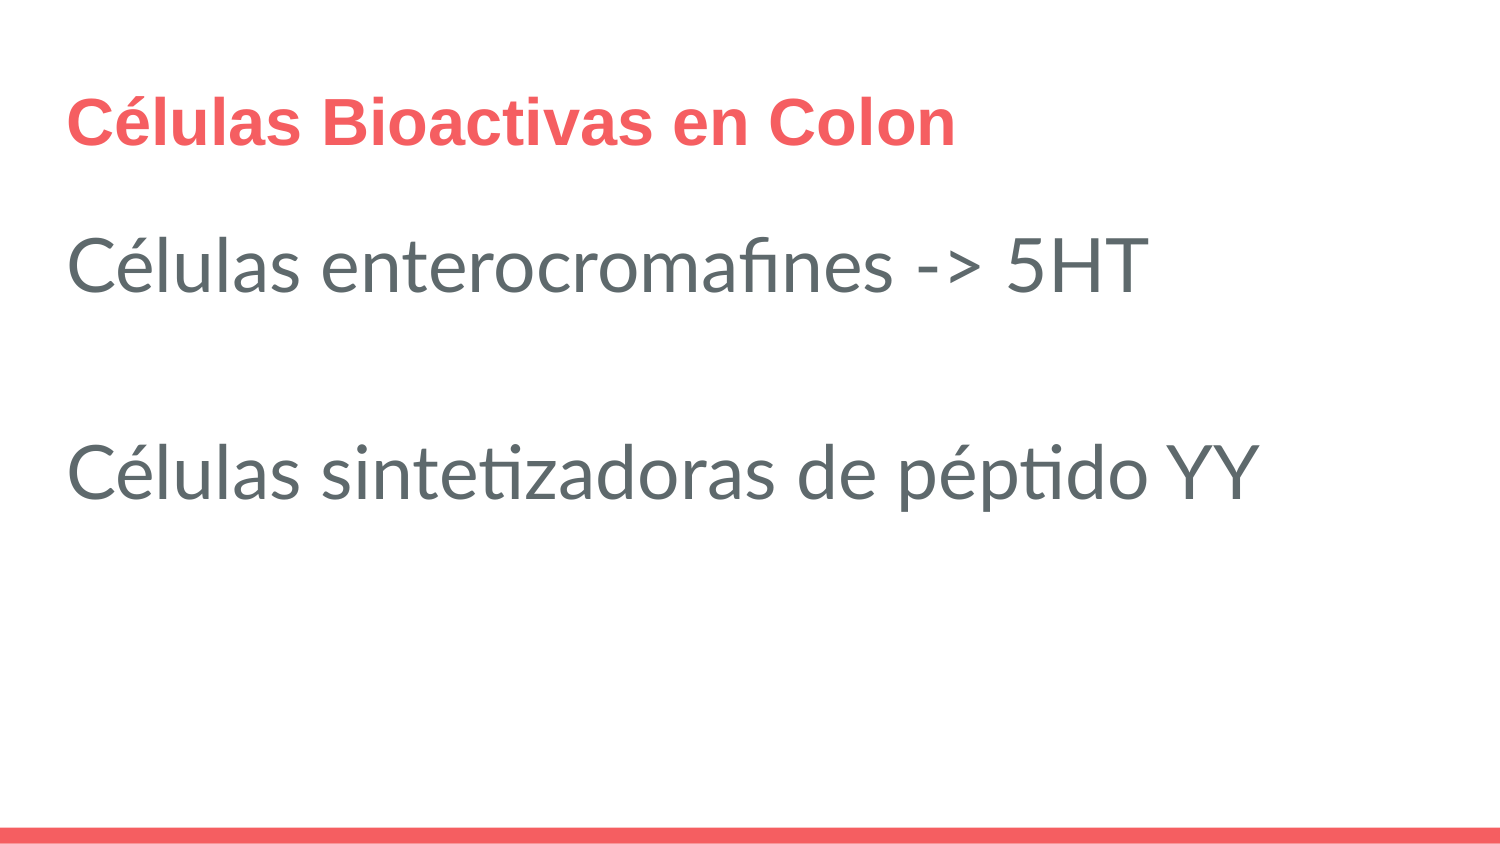

# Células Bioactivas en Colon
Células enterocromafines -> 5HT
Células sintetizadoras de péptido YY